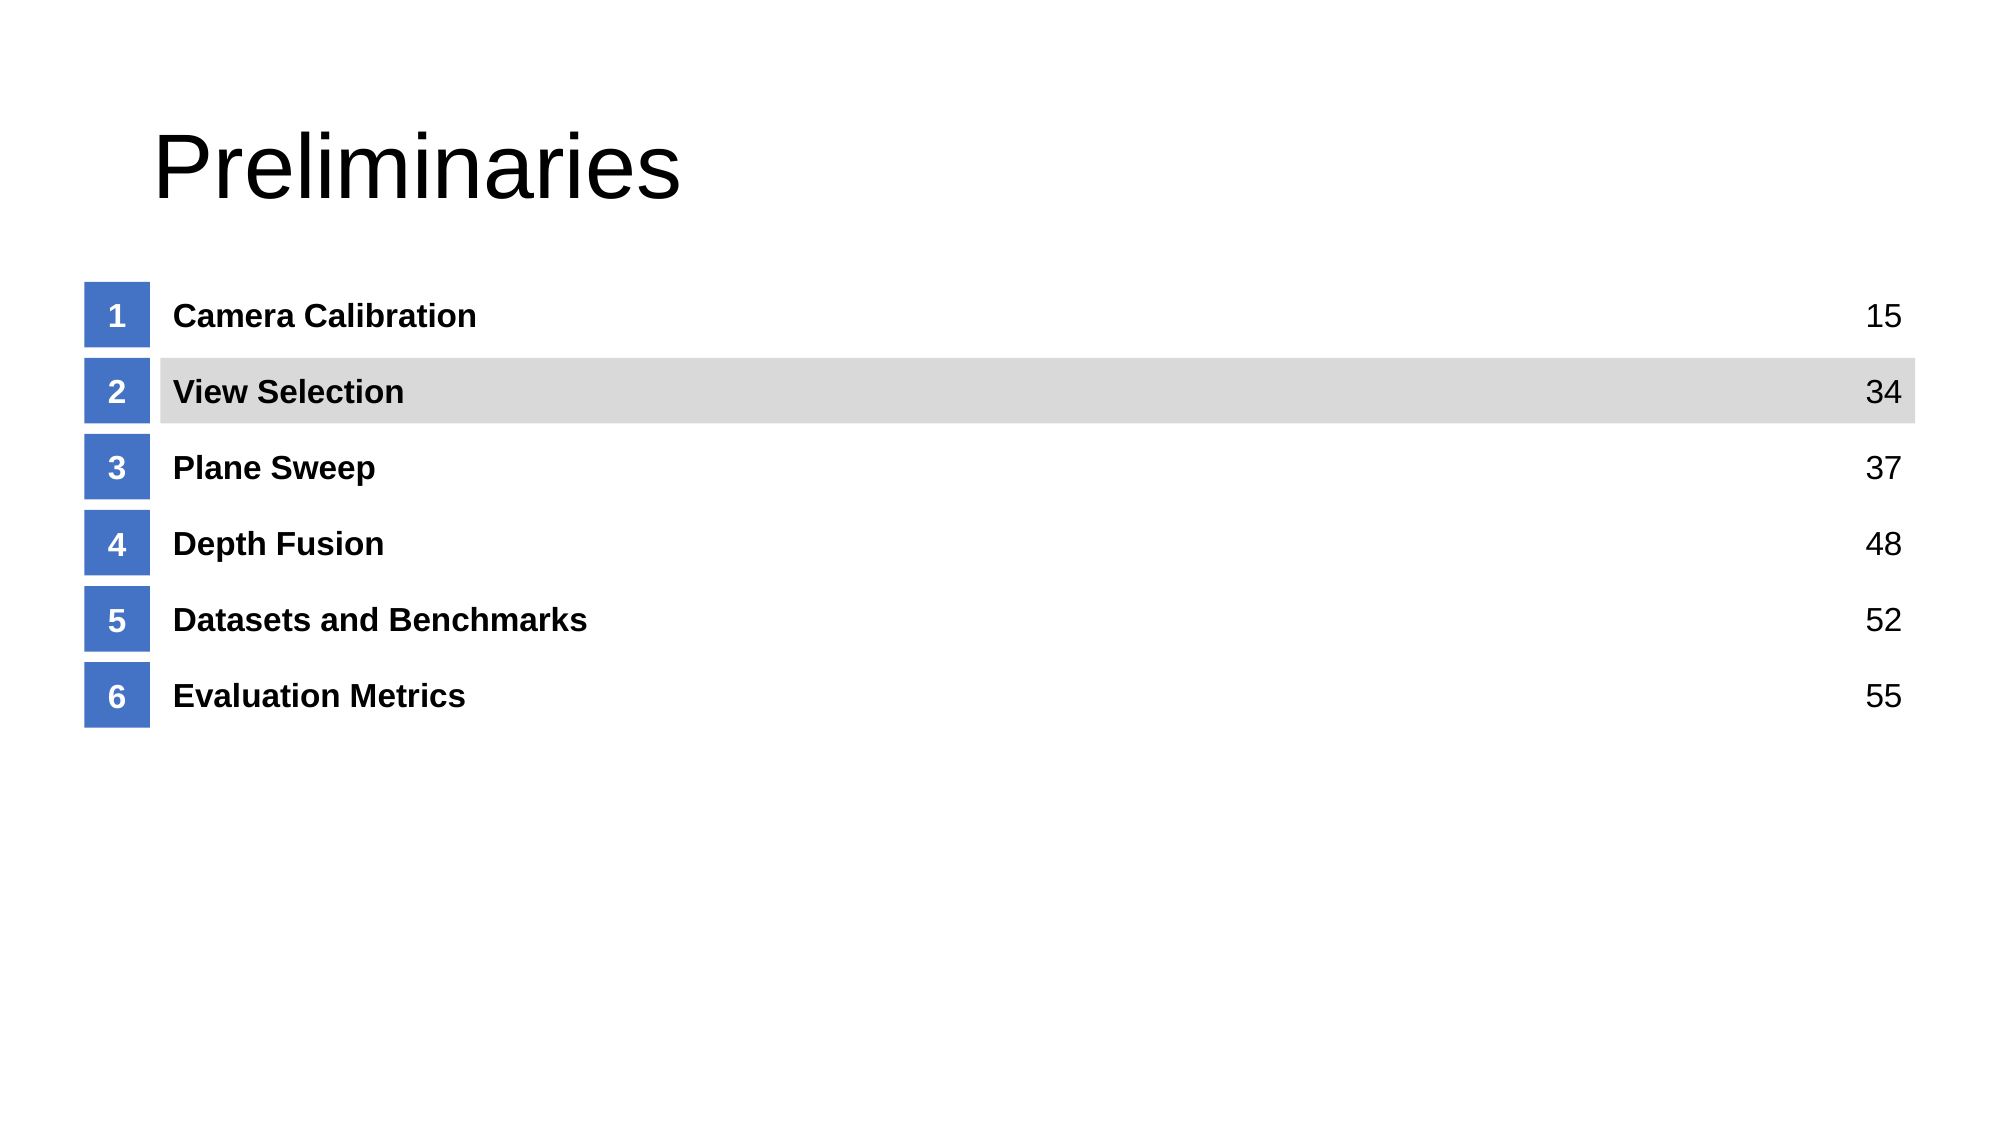

# Preliminaries
1
Camera Calibration
15
2

View Selection
34
3
Plane Sweep
37
4
Depth Fusion
48
5
Datasets and Benchmarks
52
6
Evaluation Metrics
55